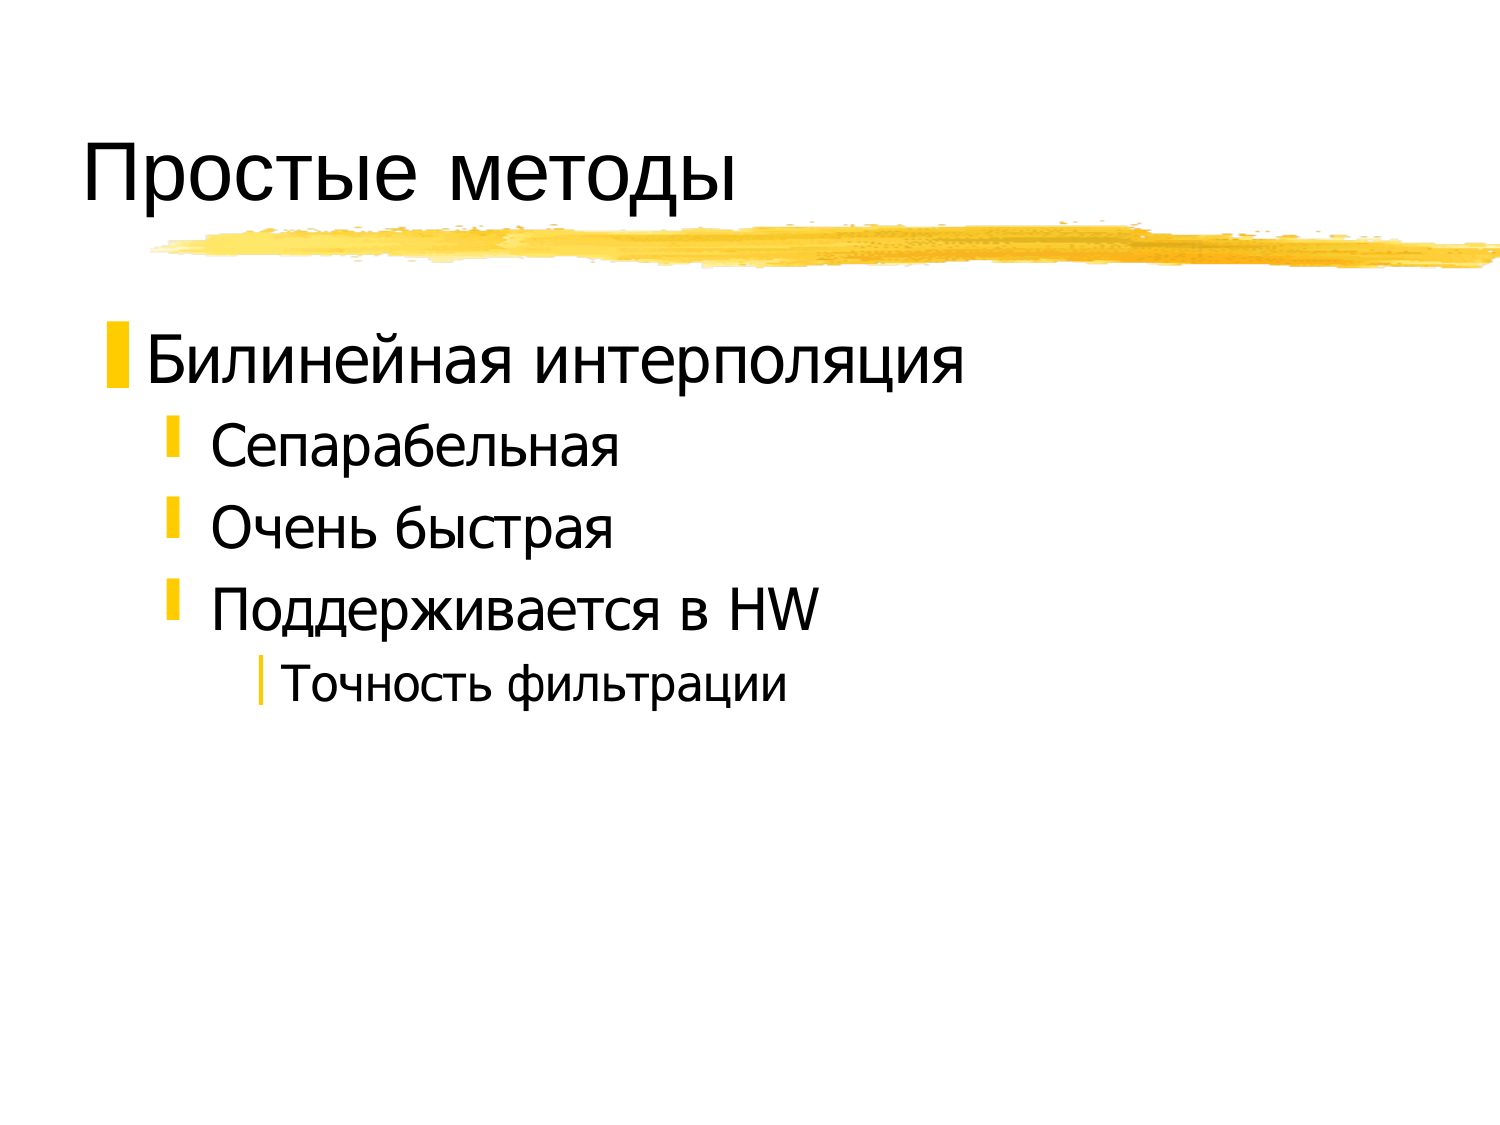

# Простые методы
Билинейная интерполяция
Сепарабельная
Очень быстрая
Поддерживается в HW
Точность фильтрации